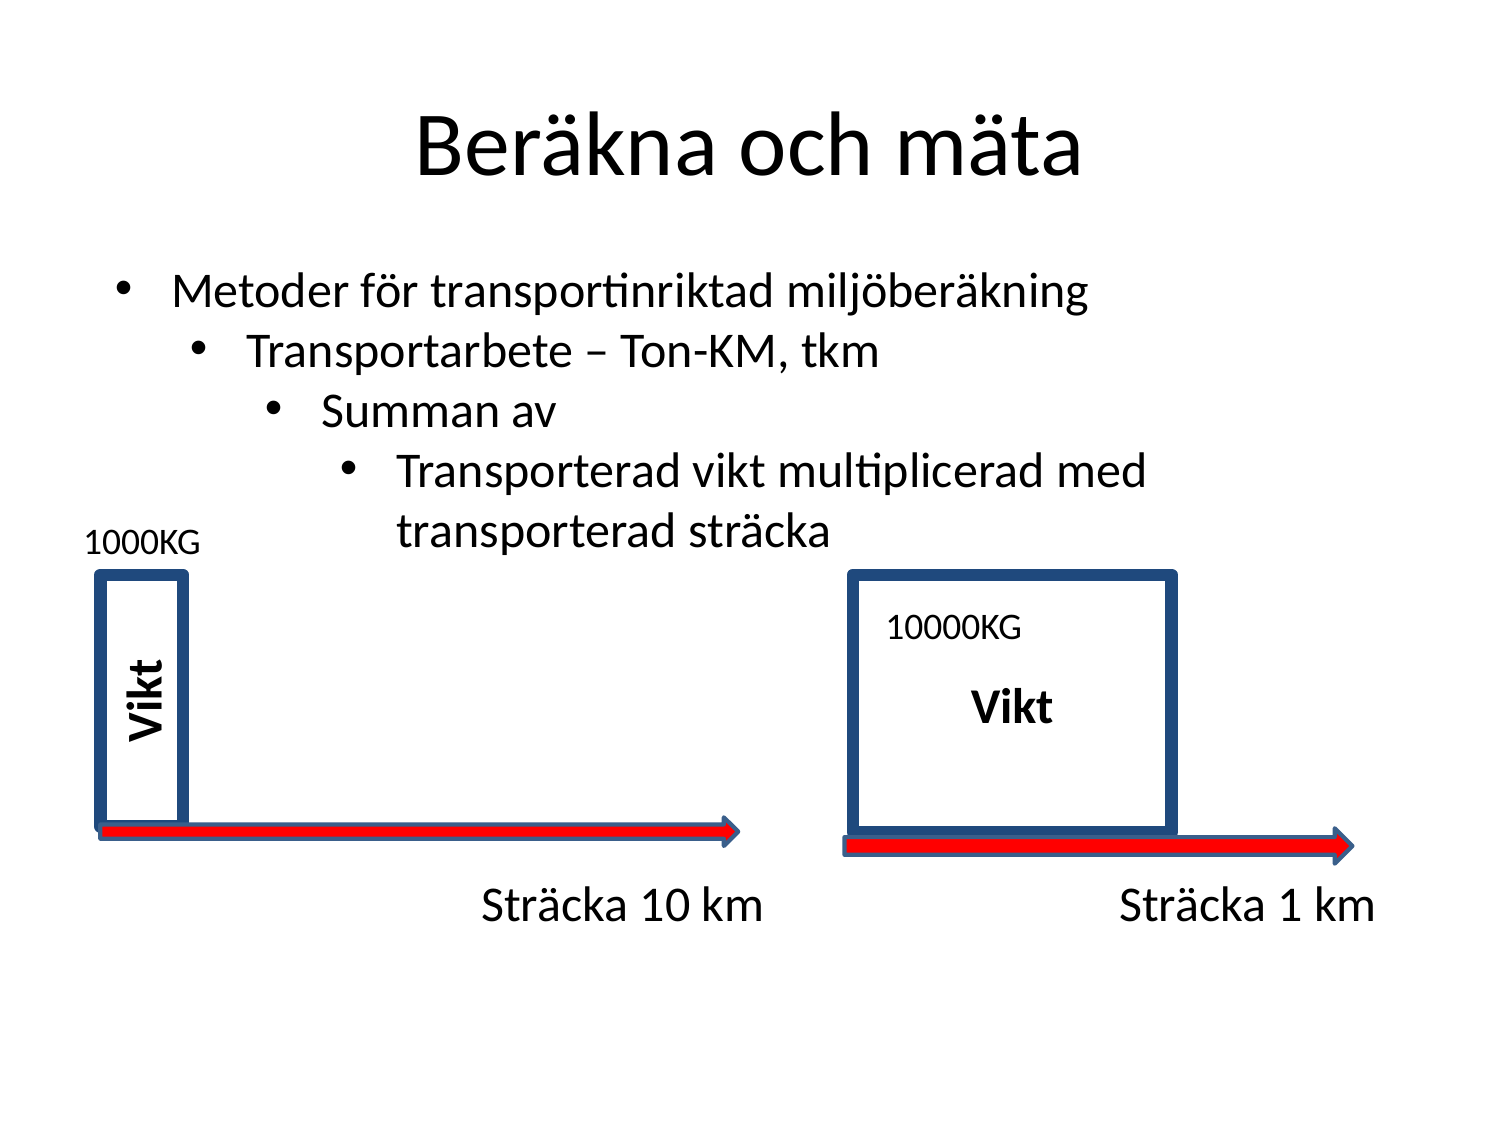

# Beräkna och mäta
Metoder för transportinriktad miljöberäkning
Transportarbete – Ton-KM, tkm
Summan av
Transporterad vikt multiplicerad med transporterad sträcka
1000KG
Vikt
Vikt
10000KG

Sträcka 10 km
Sträcka 1 km